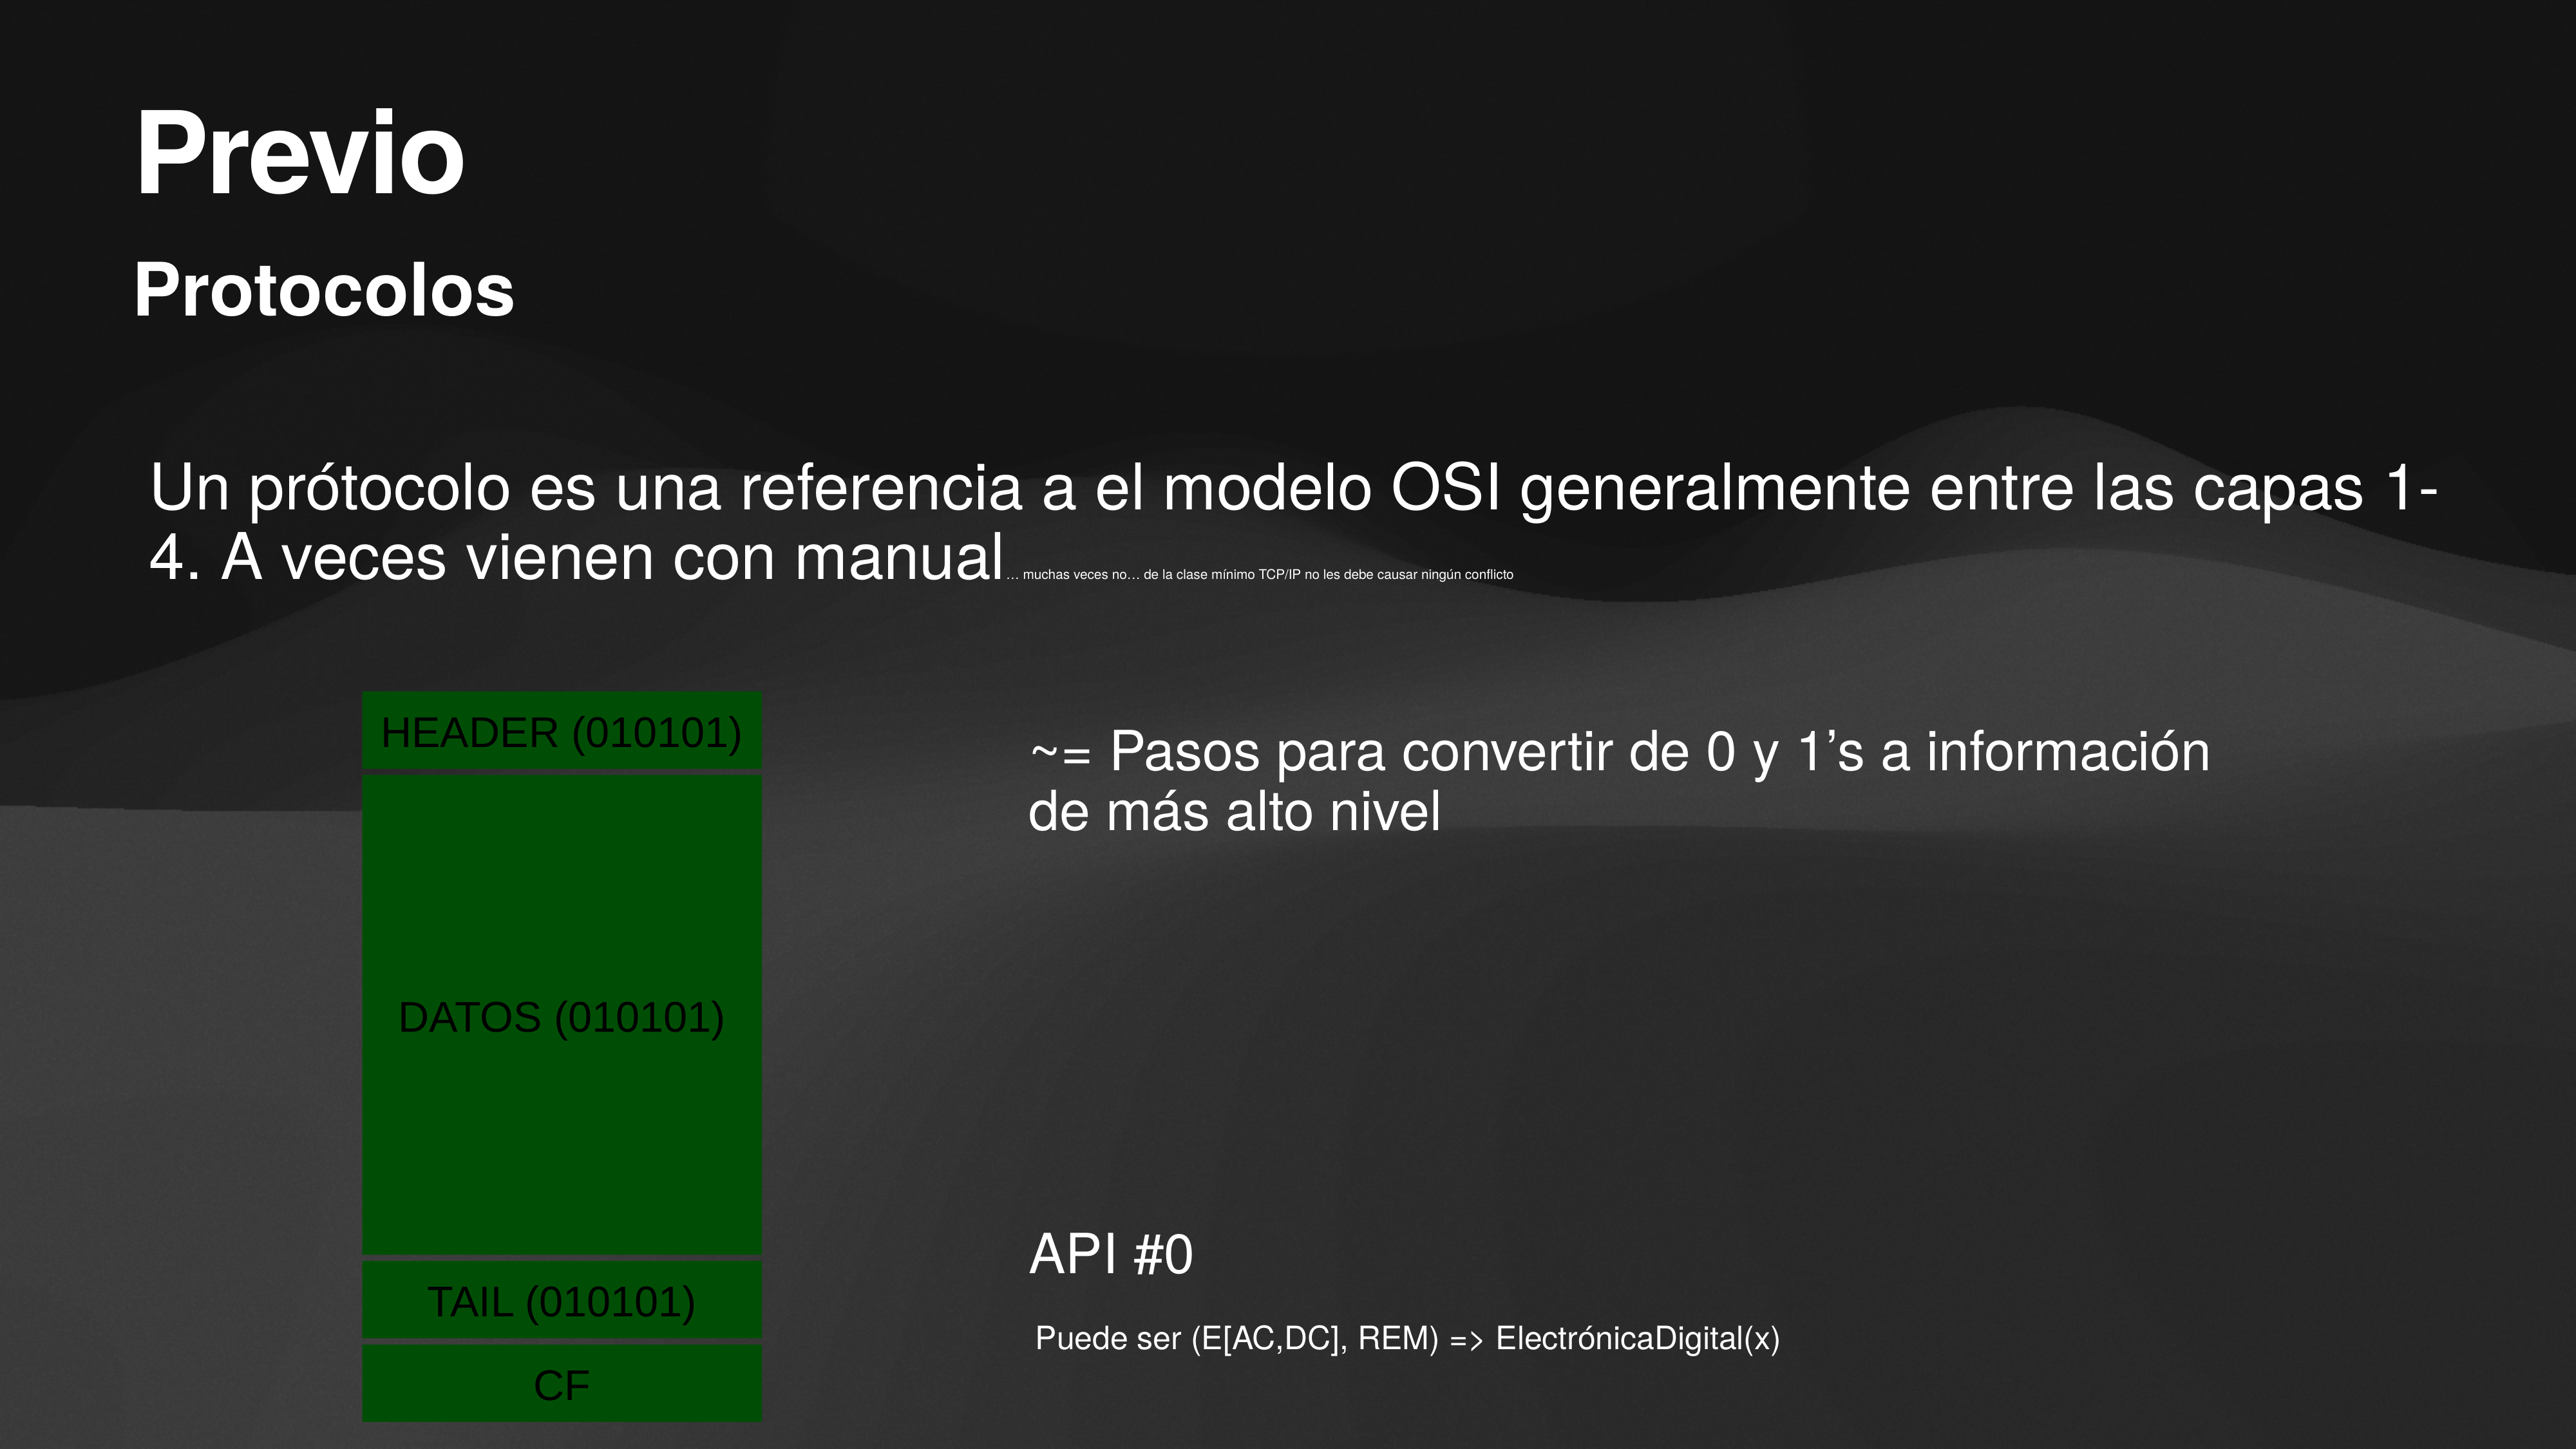

# Previo
Protocolos
Un prótocolo es una referencia a el modelo OSI generalmente entre las capas 1-4. A veces vienen con manual… muchas veces no… de la clase mínimo TCP/IP no les debe causar ningún conflicto
HEADER (010101)
~= Pasos para convertir de 0 y 1’s a información de más alto nivel

API #0
DATOS (010101)
TAIL (010101)
Puede ser (E[AC,DC], REM) => ElectrónicaDigital(x)
CF